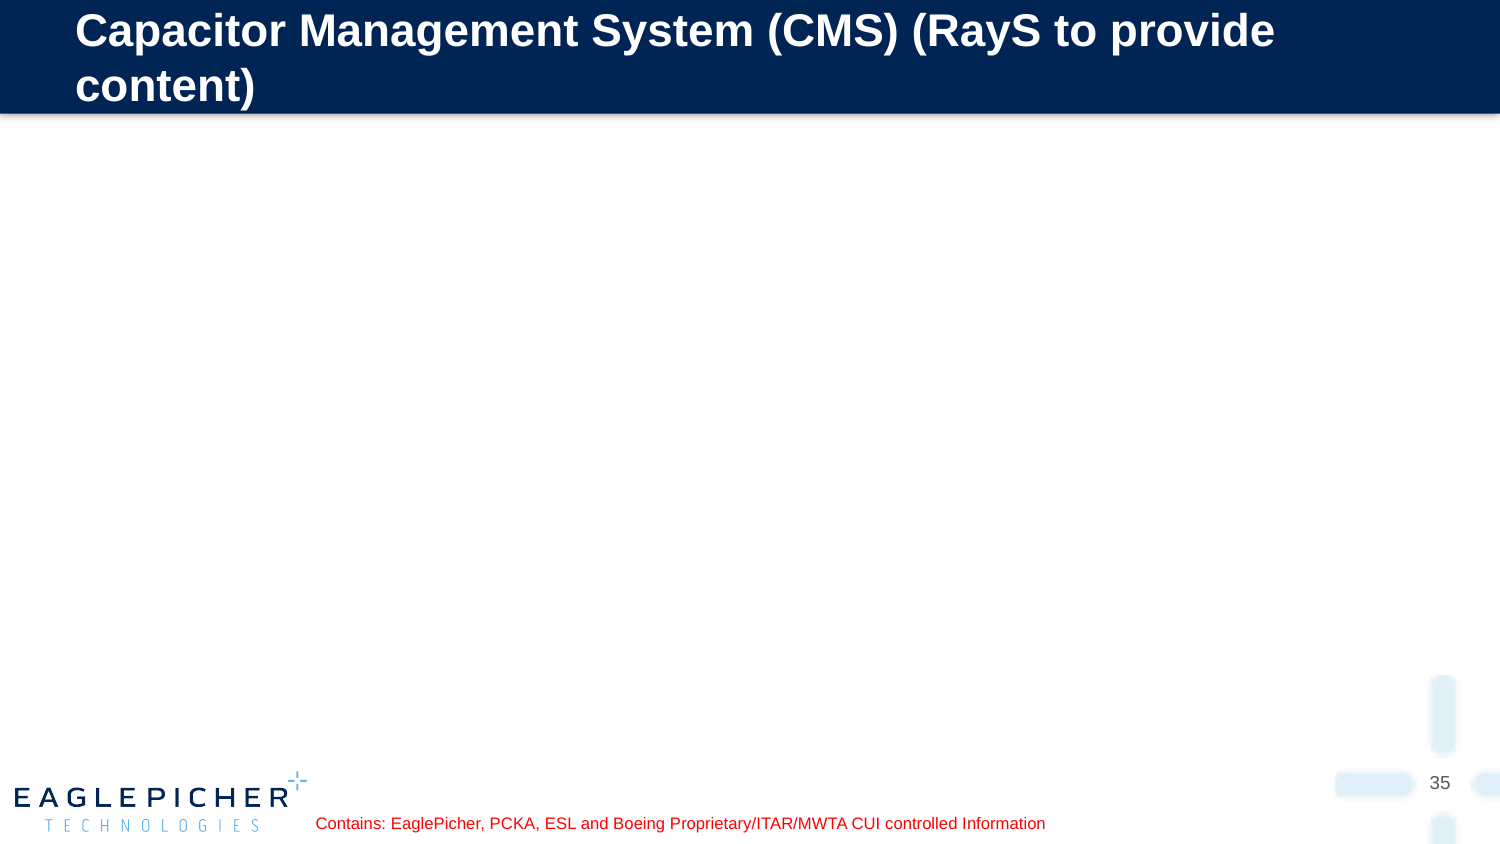

# Capacitor Management System (CMS) (RayS to provide content)